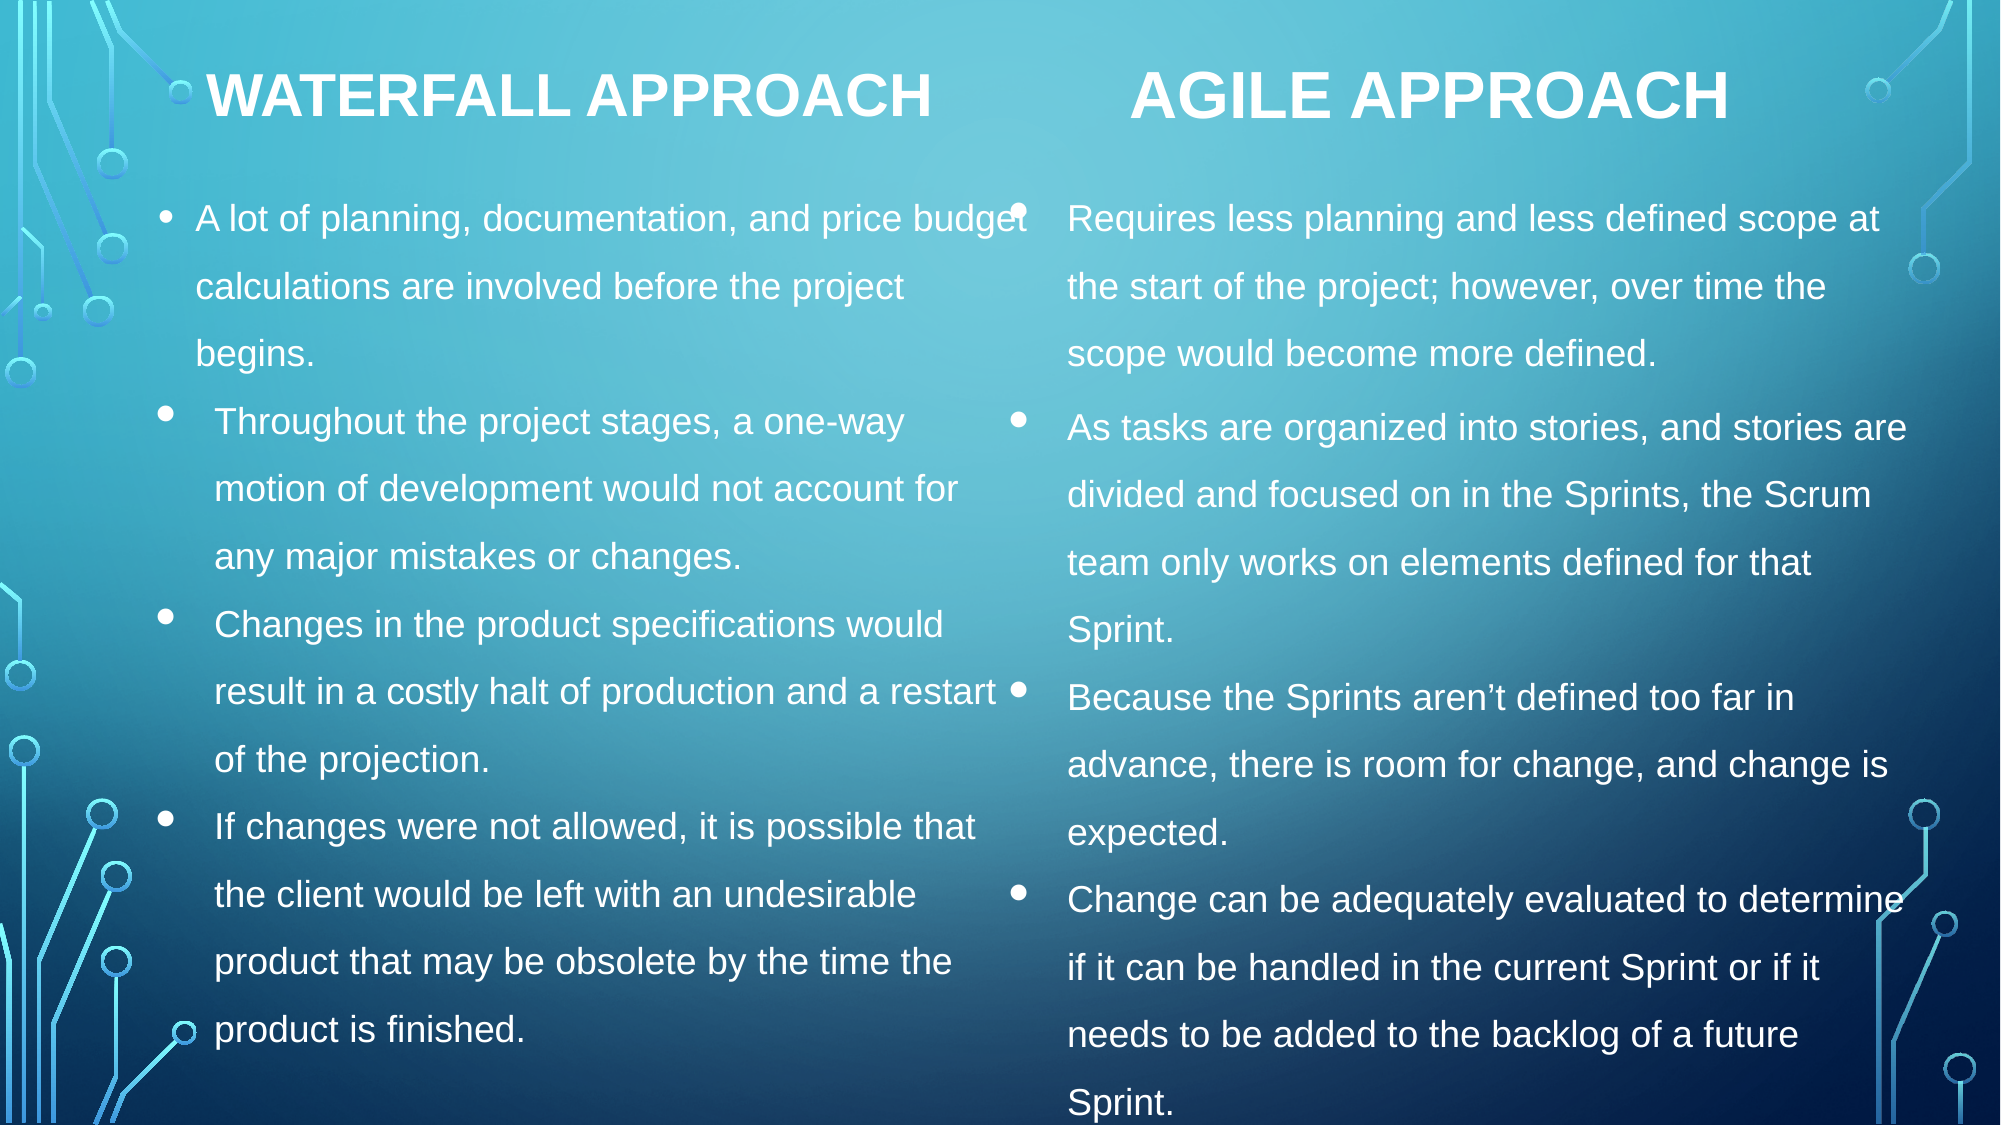

Waterfall approach
Agile Approach
A lot of planning, documentation, and price budget calculations are involved before the project begins.
Throughout the project stages, a one-way motion of development would not account for any major mistakes or changes.
Changes in the product specifications would result in a costly halt of production and a restart of the projection.
If changes were not allowed, it is possible that the client would be left with an undesirable product that may be obsolete by the time the product is finished.

Requires less planning and less defined scope at the start of the project; however, over time the scope would become more defined.
As tasks are organized into stories, and stories are divided and focused on in the Sprints, the Scrum team only works on elements defined for that Sprint.
Because the Sprints aren’t defined too far in advance, there is room for change, and change is expected.
Change can be adequately evaluated to determine if it can be handled in the current Sprint or if it needs to be added to the backlog of a future Sprint.